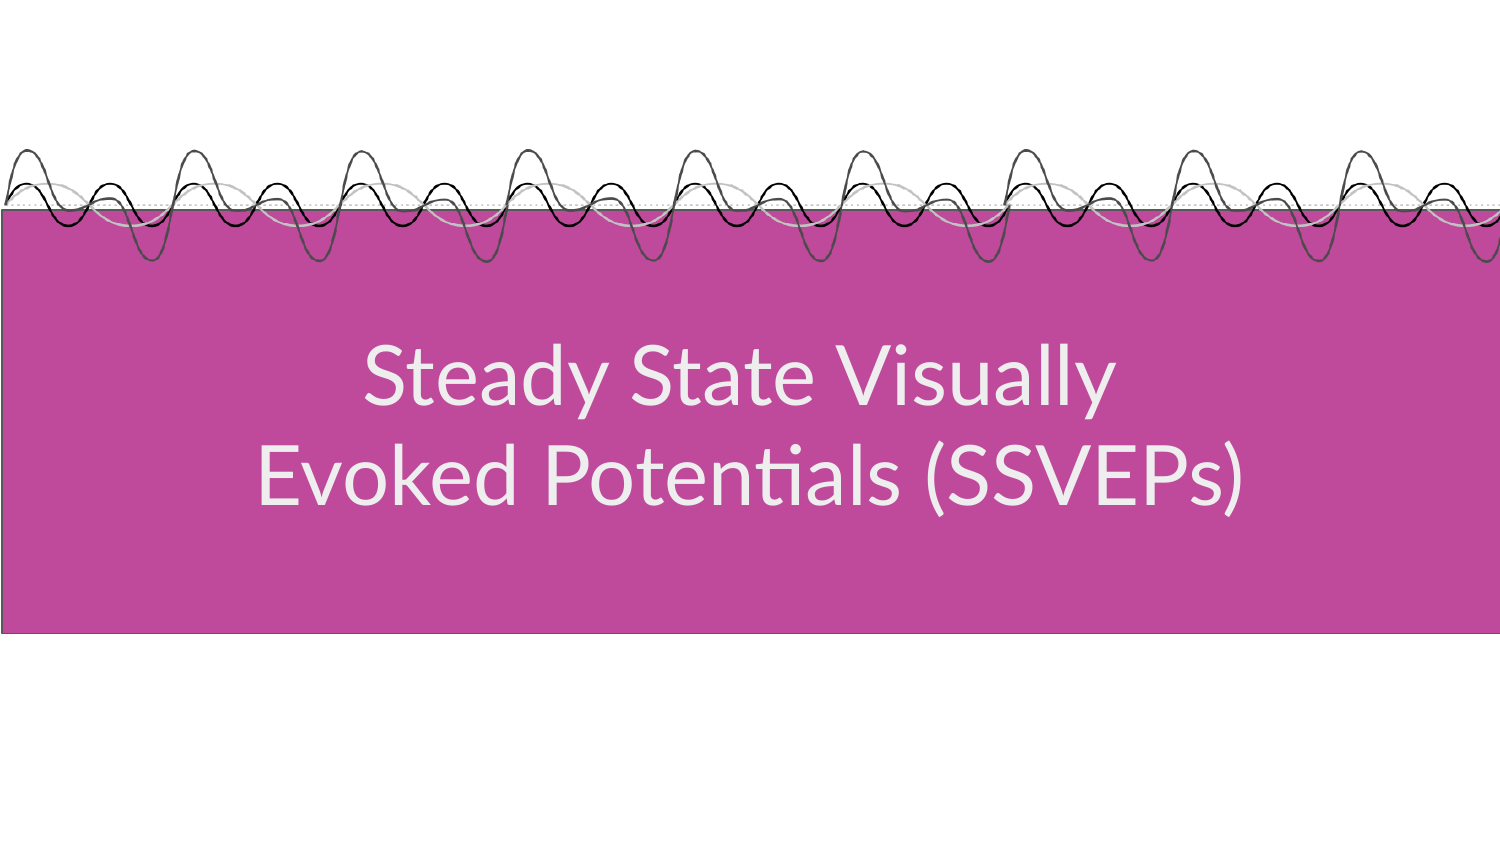

# Steady State Visually
Evoked Potentials (SSVEPs)